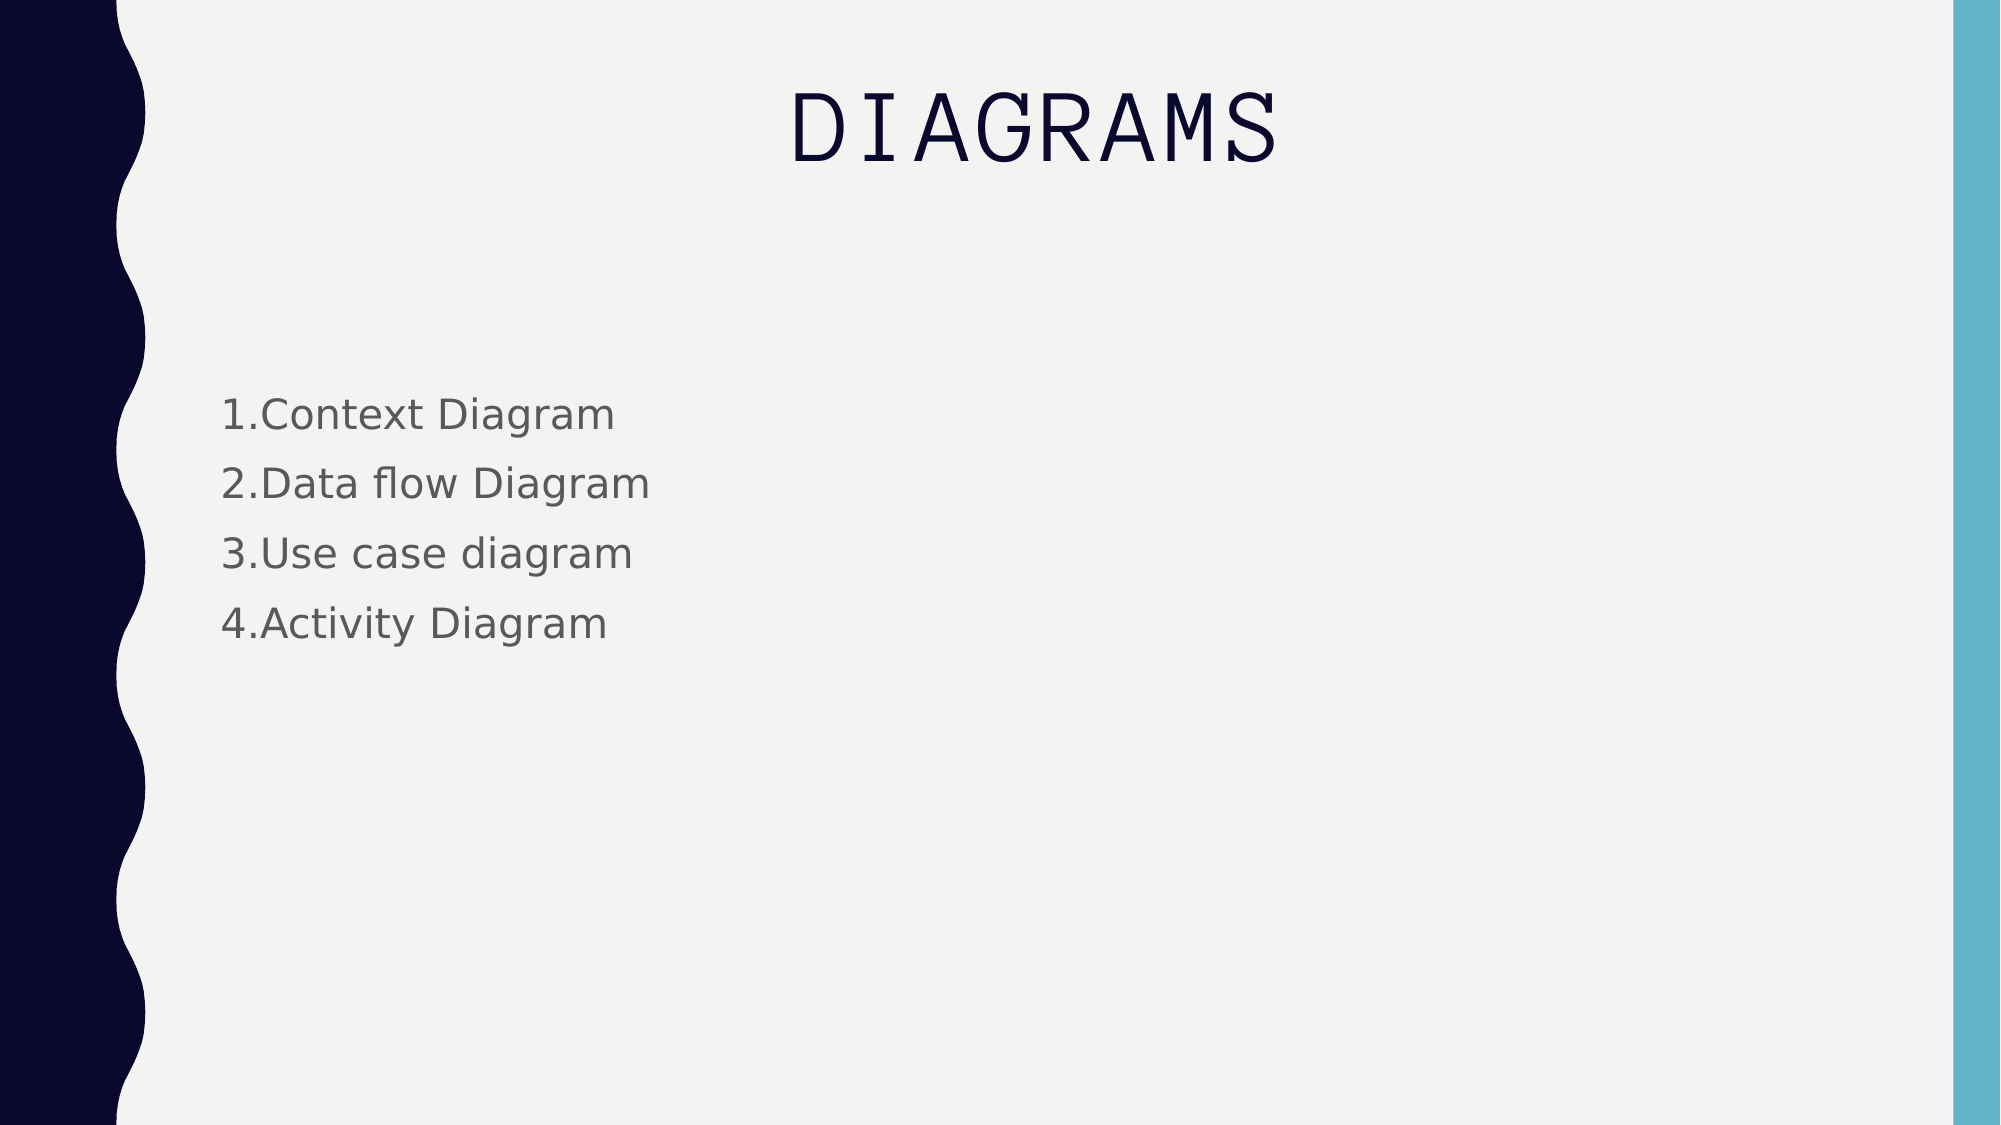

# Diagrams
1.Context Diagram
2.Data flow Diagram
3.Use case diagram
4.Activity Diagram